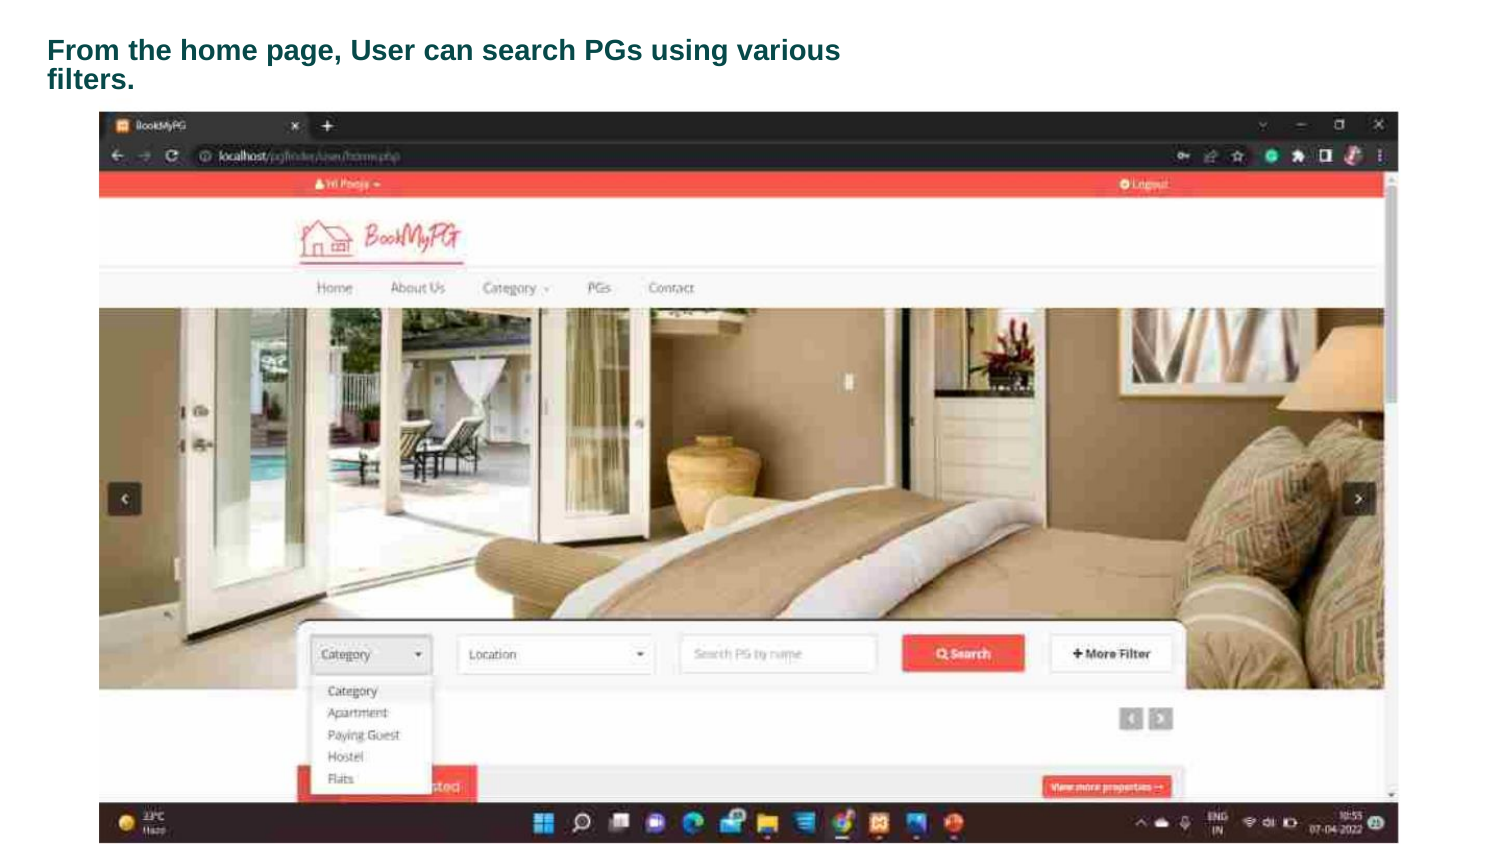

From the home page, User can search PGs using various filters.